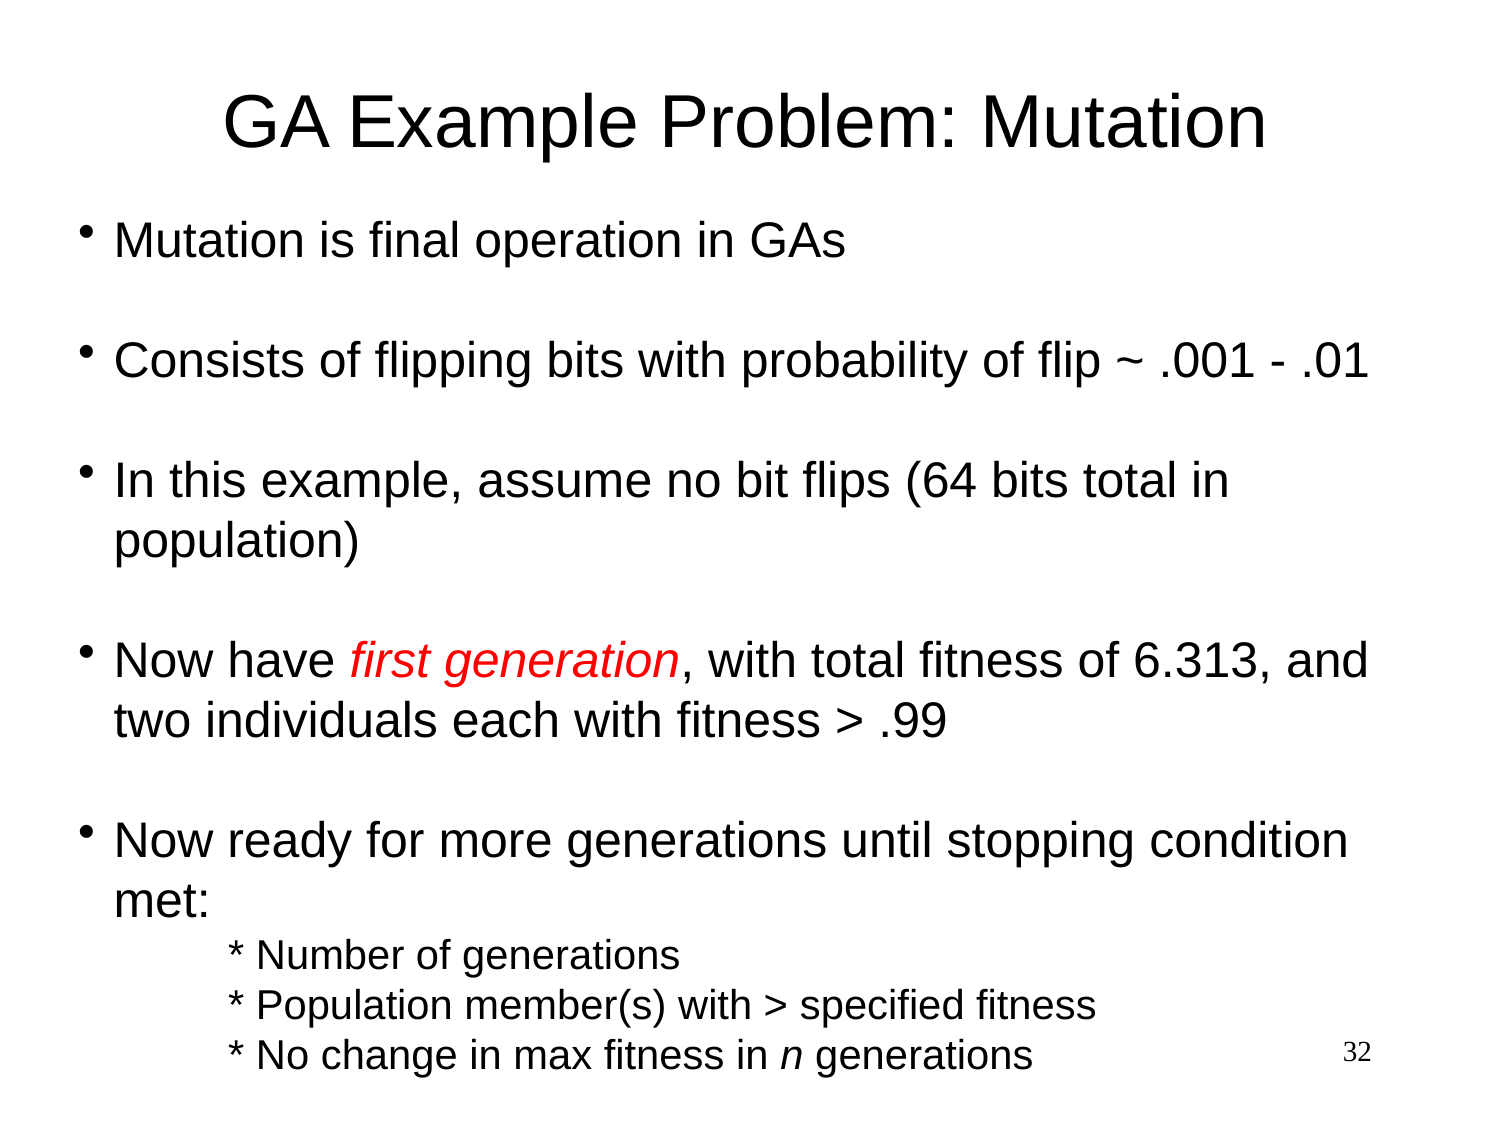

# GA Example Problem: Mutation
Mutation is final operation in GAs

Consists of flipping bits with probability of flip ~ .001 - .01

In this example, assume no bit flips (64 bits total in population)

Now have first generation, with total fitness of 6.313, and two individuals each with fitness > .99

Now ready for more generations until stopping condition met:
	* Number of generations
	* Population member(s) with > specified fitness
	* No change in max fitness in n generations
32